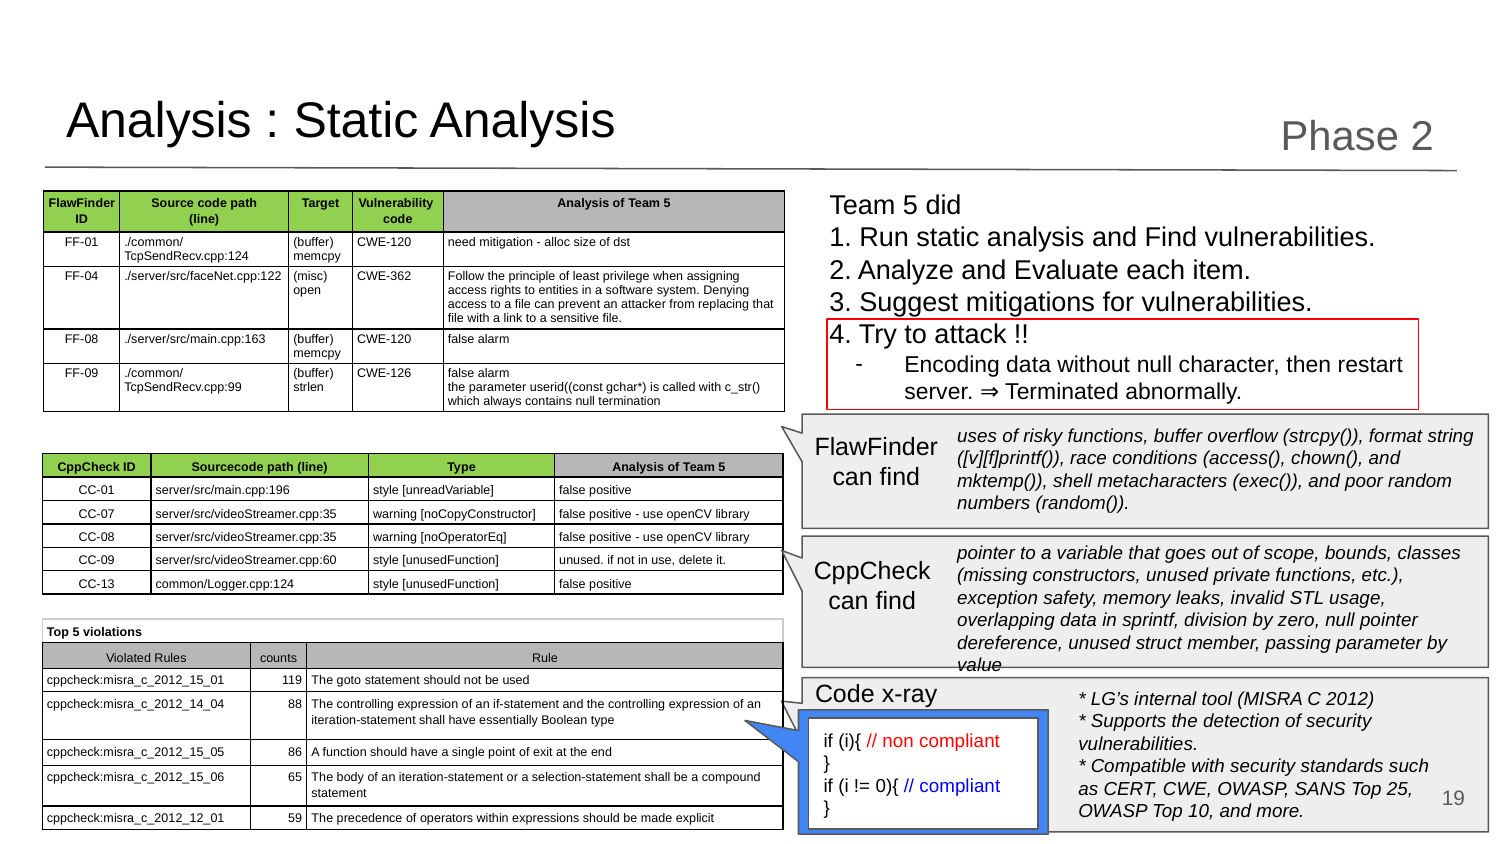

# Analysis : Static Analysis

Phase 2
Team 5 did
1. Run static analysis and Find vulnerabilities.
2. Analyze and Evaluate each item.
3. Suggest mitigations for vulnerabilities.
4. Try to attack !!
Encoding data without null character, then restart server. ⇒ Terminated abnormally.
| FlawFinder ID | Source code path (line) | Target | Vulnerability code | Analysis of Team 5 |
| --- | --- | --- | --- | --- |
| FF-01 | ./common/TcpSendRecv.cpp:124 | (buffer) memcpy | CWE-120 | need mitigation - alloc size of dst |
| FF-04 | ./server/src/faceNet.cpp:122 | (misc) open | CWE-362 | Follow the principle of least privilege when assigning access rights to entities in a software system. Denying access to a file can prevent an attacker from replacing that file with a link to a sensitive file. |
| FF-08 | ./server/src/main.cpp:163 | (buffer) memcpy | CWE-120 | false alarm |
| FF-09 | ./common/TcpSendRecv.cpp:99 | (buffer) strlen | CWE-126 | false alarm the parameter userid((const gchar\*) is called with c\_str() which always contains null termination |

uses of risky functions, buffer overflow (strcpy()), format string ([v][f]printf()), race conditions (access(), chown(), and mktemp()), shell metacharacters (exec()), and poor random numbers (random()).

FlawFinder
can find
| CppCheck ID | Sourcecode path (line) | Type | Analysis of Team 5 |
| --- | --- | --- | --- |
| CC-01 | server/src/main.cpp:196 | style [unreadVariable] | false positive |
| CC-07 | server/src/videoStreamer.cpp:35 | warning [noCopyConstructor] | false positive - use openCV library |
| CC-08 | server/src/videoStreamer.cpp:35 | warning [noOperatorEq] | false positive - use openCV library |
| CC-09 | server/src/videoStreamer.cpp:60 | style [unusedFunction] | unused. if not in use, delete it. |
| CC-13 | common/Logger.cpp:124 | style [unusedFunction] | false positive |
pointer to a variable that goes out of scope, bounds, classes (missing constructors, unused private functions, etc.), exception safety, memory leaks, invalid STL usage, overlapping data in sprintf, division by zero, null pointer dereference, unused struct member, passing parameter by value

CppCheck
can find
| Top 5 violations |  |  |
| --- | --- | --- |
| Violated Rules | counts | Rule |
| cppcheck:misra\_c\_2012\_15\_01 | 119 | The goto statement should not be used |
| cppcheck:misra\_c\_2012\_14\_04 | 88 | The controlling expression of an if-statement and the controlling expression of an iteration-statement shall have essentially Boolean type |
| cppcheck:misra\_c\_2012\_15\_05 | 86 | A function should have a single point of exit at the end |
| cppcheck:misra\_c\_2012\_15\_06 | 65 | The body of an iteration-statement or a selection-statement shall be a compound statement |
| cppcheck:misra\_c\_2012\_12\_01 | 59 | The precedence of operators within expressions should be made explicit |
Code x-ray
* LG’s internal tool (MISRA C 2012)
* Supports the detection of security vulnerabilities.
* Compatible with security standards such as CERT, CWE, OWASP, SANS Top 25, OWASP Top 10, and more.

if (i){ // non compliant
}
if (i != 0){ // compliant
}
19